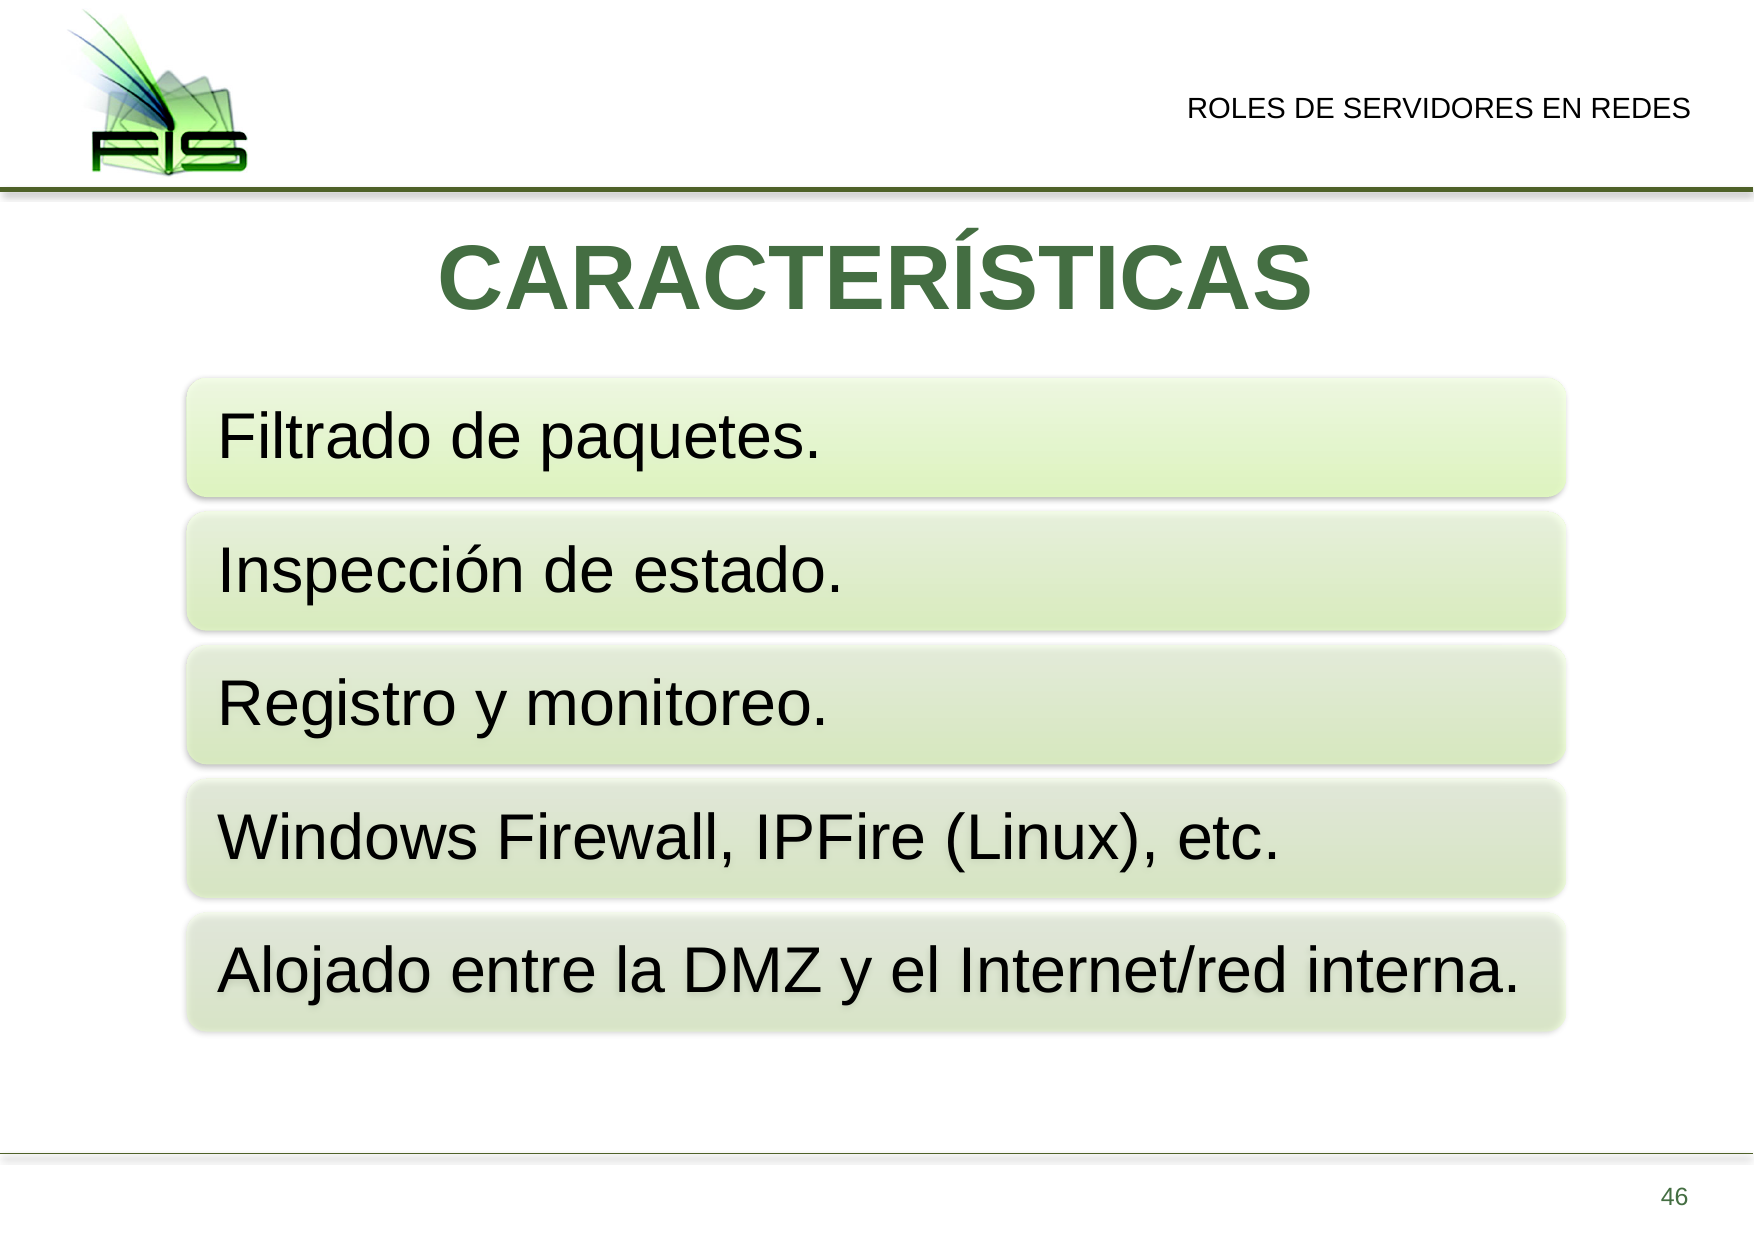

ROLES DE SERVIDORES EN REDES

CARACTERÍSTICAS
Filtrado de paquetes.
Inspección de estado.
Registro y monitoreo.
Windows Firewall, IPFire (Linux), etc.
Alojado entre la DMZ y el Internet/red interna.
46